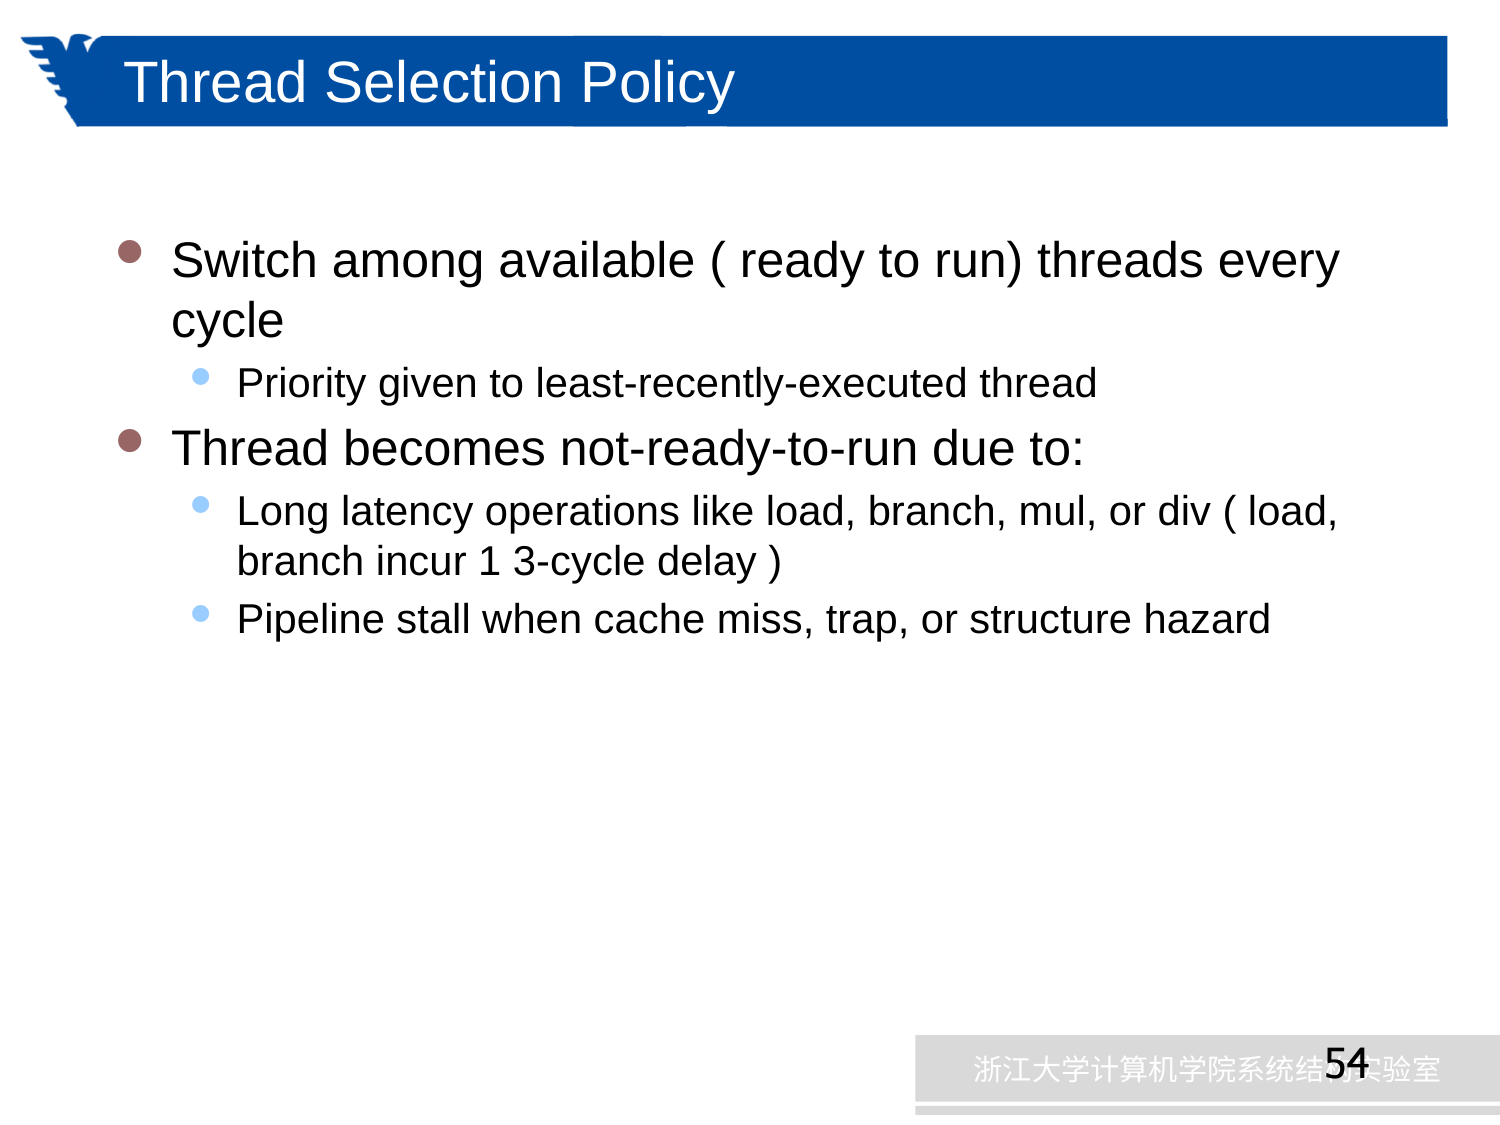

# Thread Selection Policy
Switch among available ( ready to run) threads every cycle
Priority given to least-recently-executed thread
Thread becomes not-ready-to-run due to:
Long latency operations like load, branch, mul, or div ( load, branch incur 1 3-cycle delay )
Pipeline stall when cache miss, trap, or structure hazard